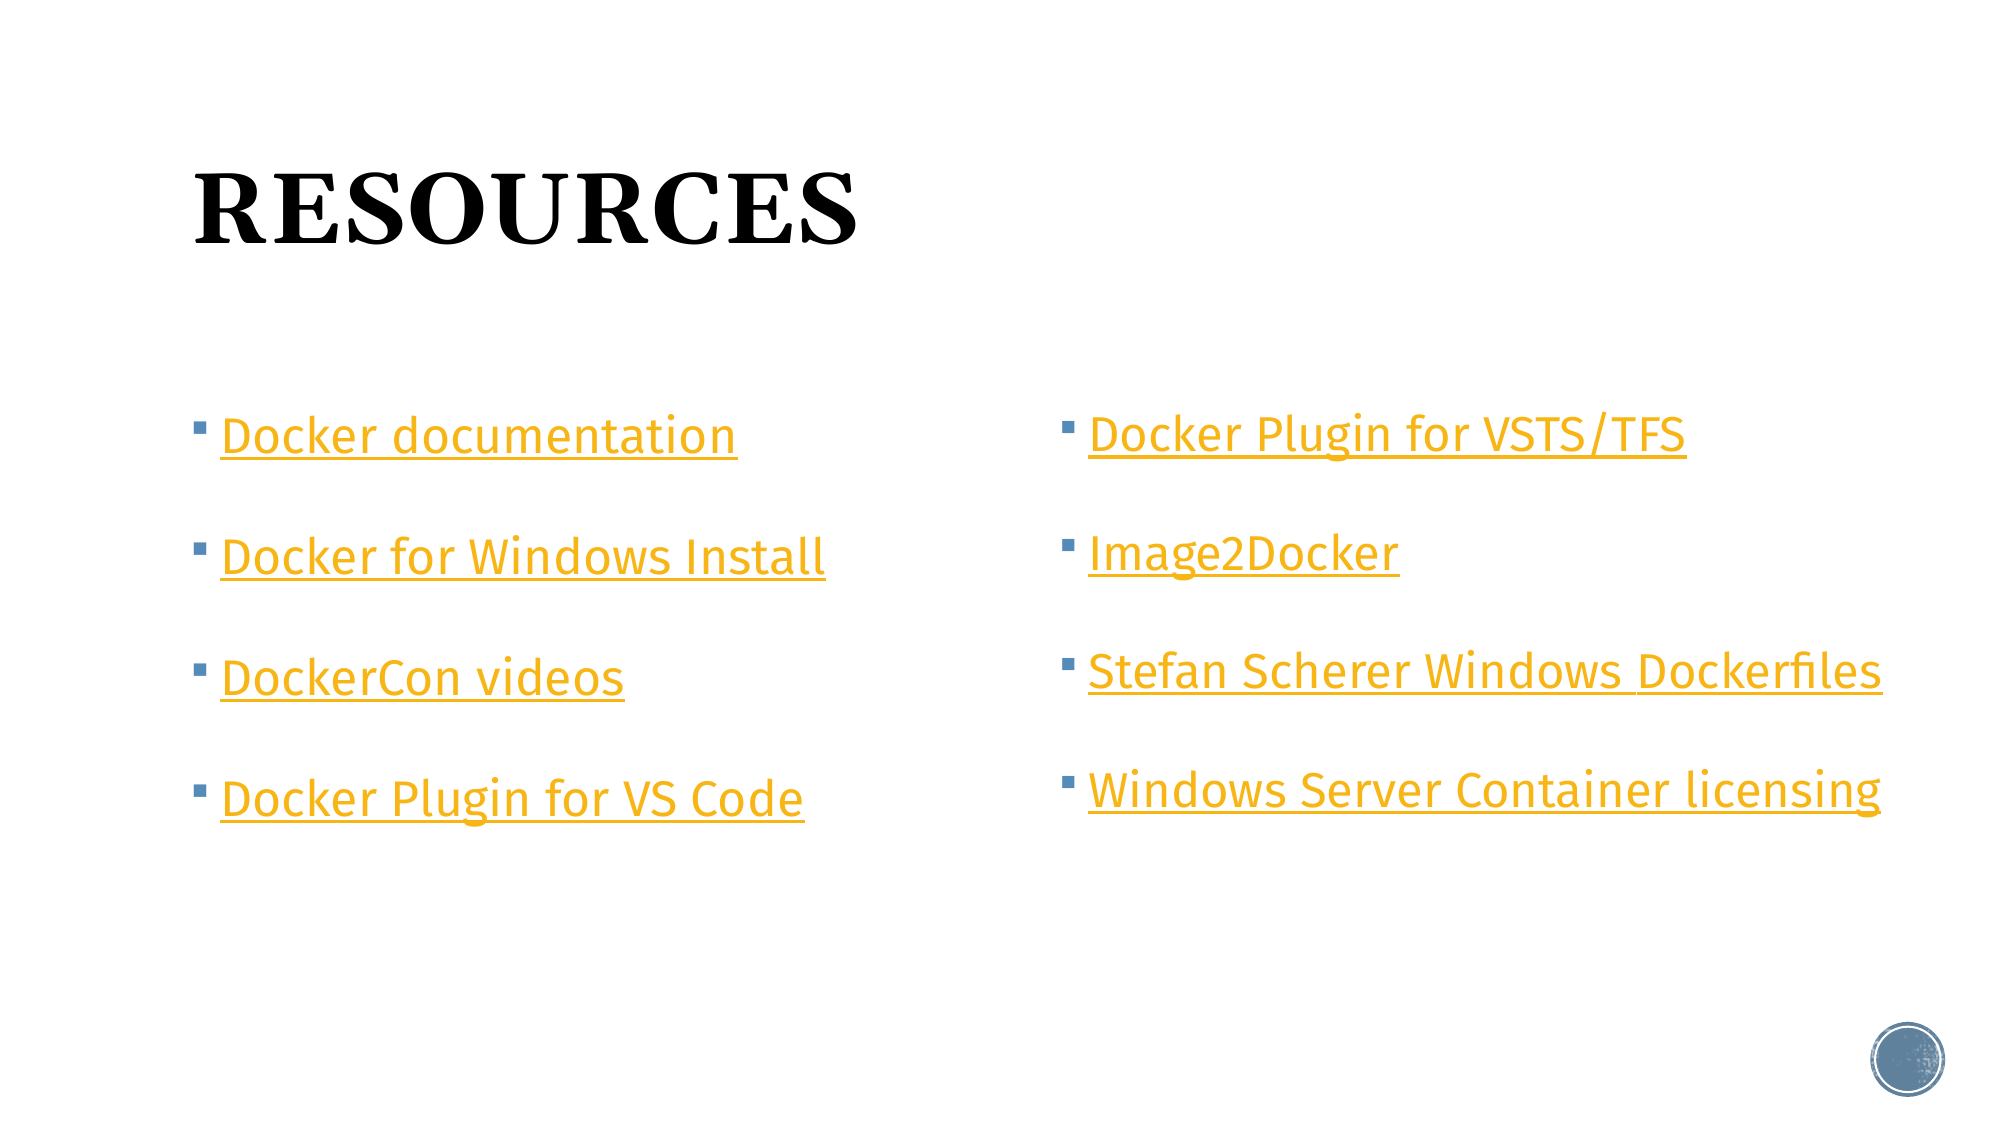

# RESOURCES
Docker documentation
Docker for Windows Install
DockerCon videos
Docker Plugin for VS Code

Docker Plugin for VSTS/TFS
Image2Docker
Stefan Scherer Windows Dockerfiles
Windows Server Container licensing